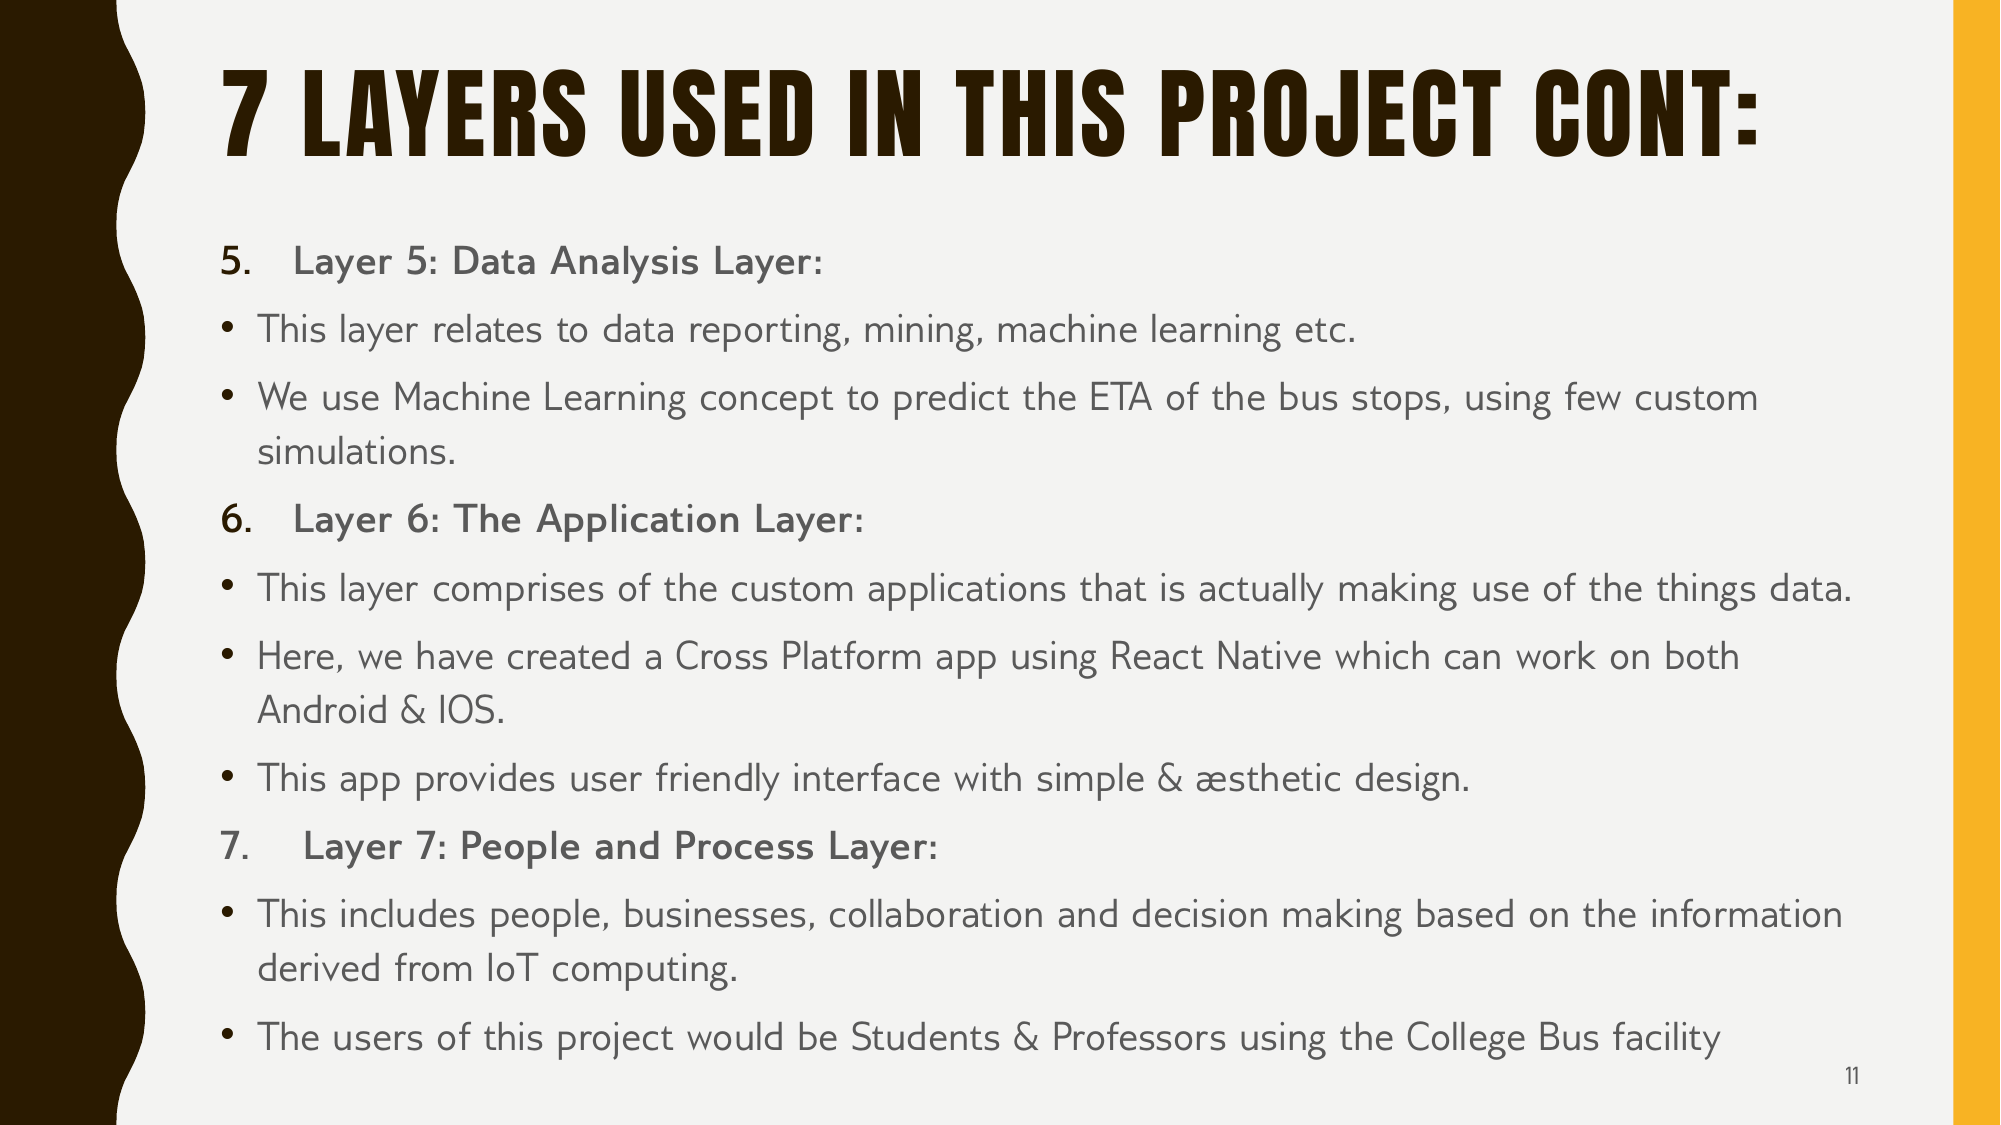

# 7 Layers used in this project cont:
Layer 5: Data Analysis Layer:
This layer relates to data reporting, mining, machine learning etc.
We use Machine Learning concept to predict the ETA of the bus stops, using few custom simulations.
Layer 6: The Application Layer:
This layer comprises of the custom applications that is actually making use of the things data.
Here, we have created a Cross Platform app using React Native which can work on both Android & IOS.
This app provides user friendly interface with simple & aesthetic design.
7.    Layer 7: People and Process Layer:
This includes people, businesses, collaboration and decision making based on the information derived from IoT computing.
The users of this project would be Students & Professors using the College Bus facility
11